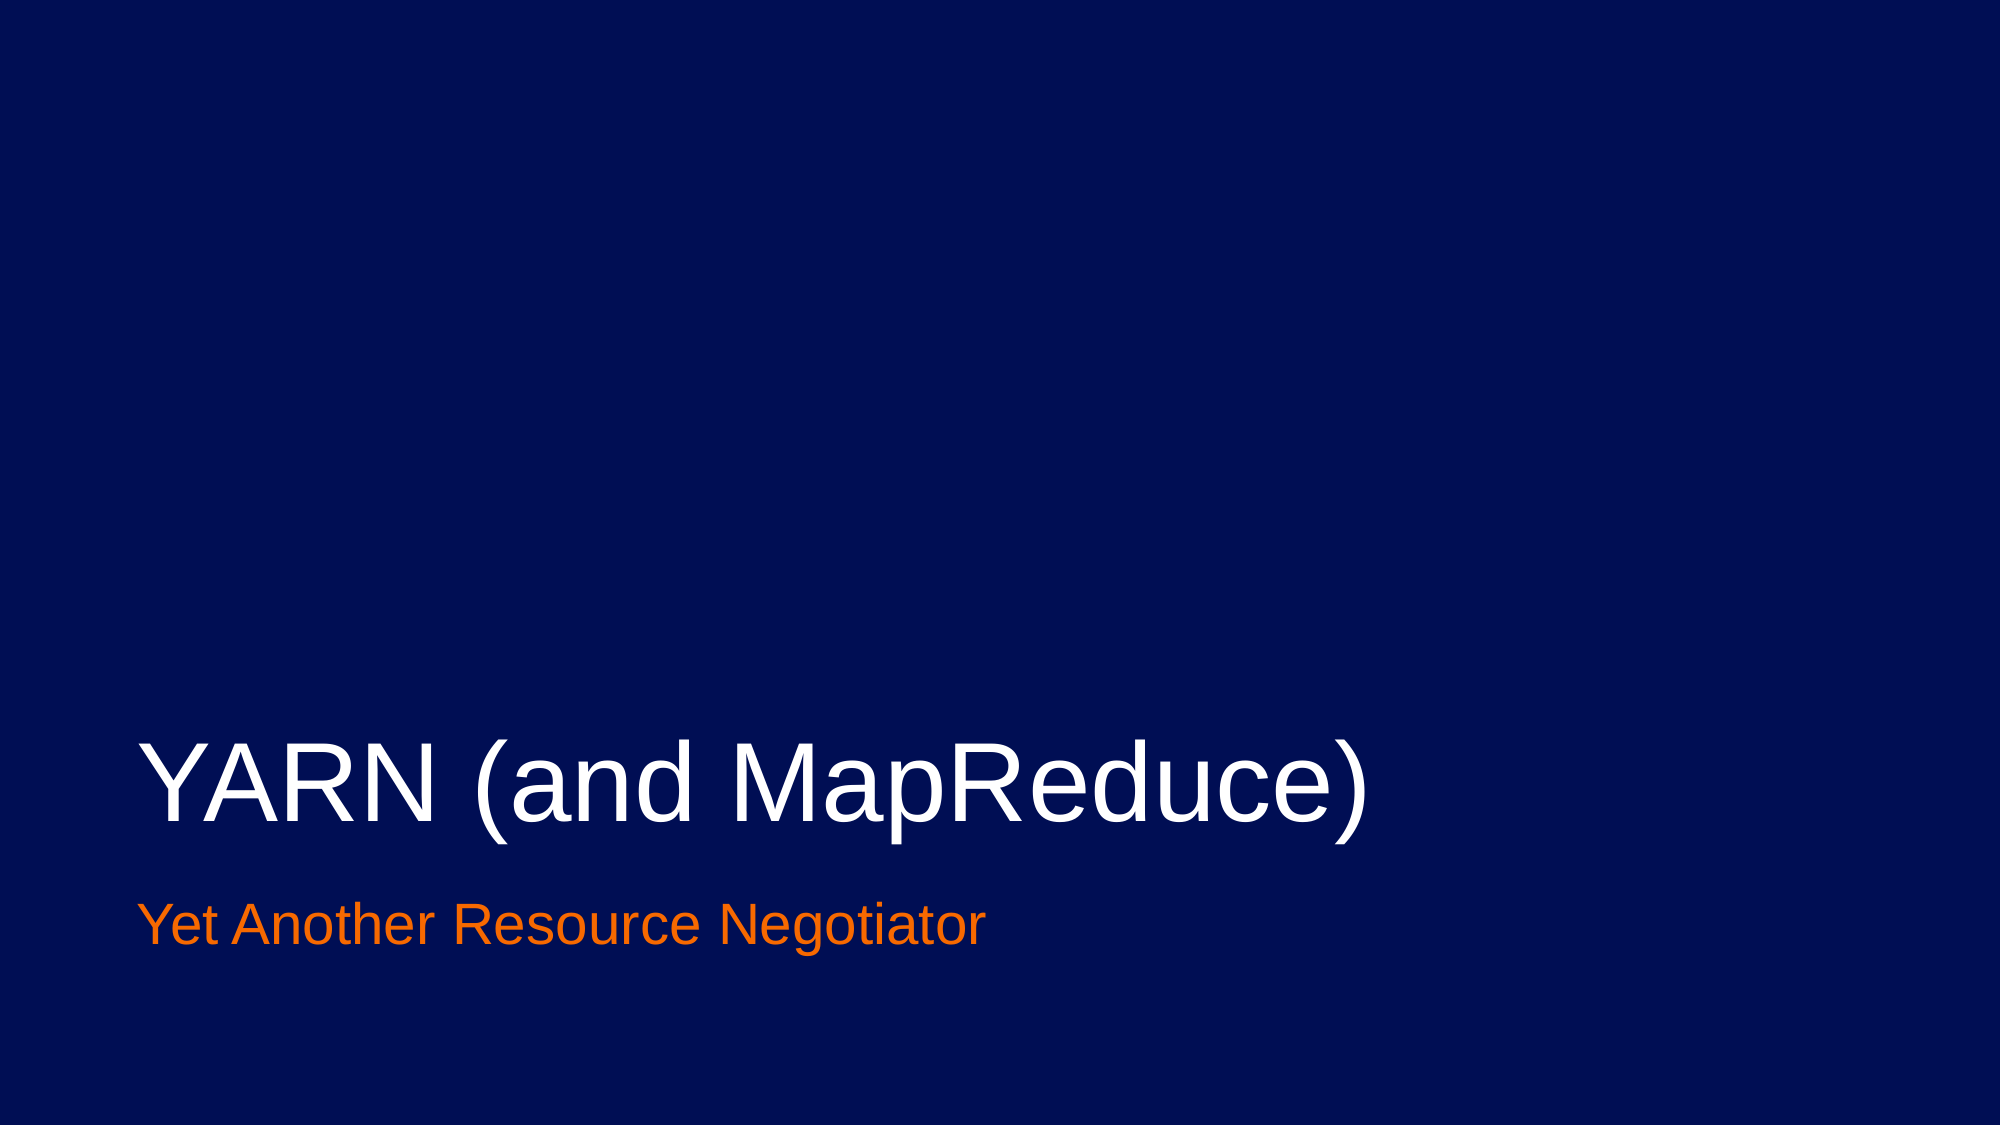

# YARN (and MapReduce)
Yet Another Resource Negotiator